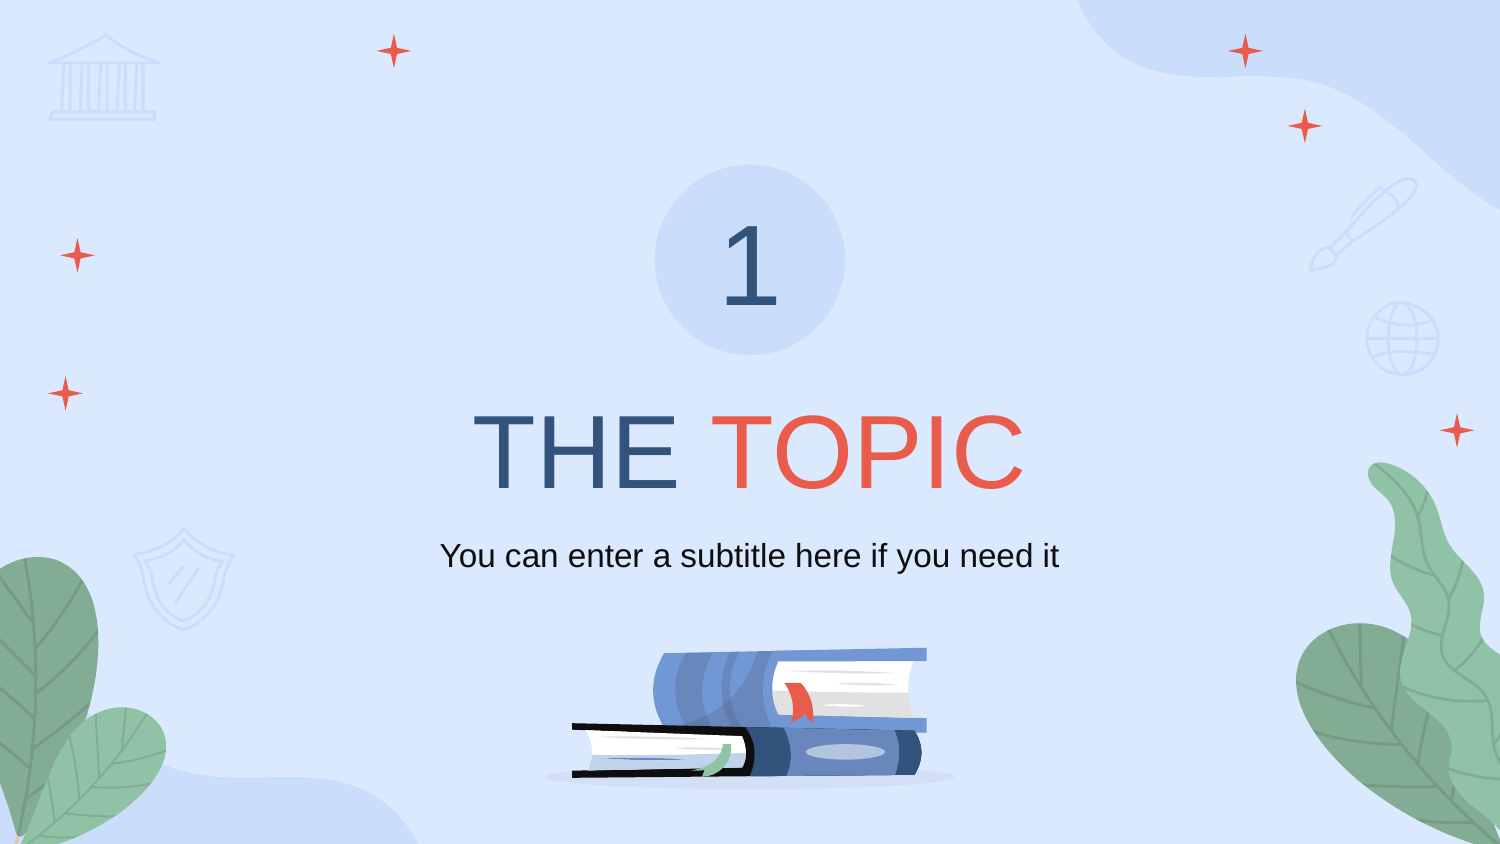

1
# THE TOPIC
You can enter a subtitle here if you need it